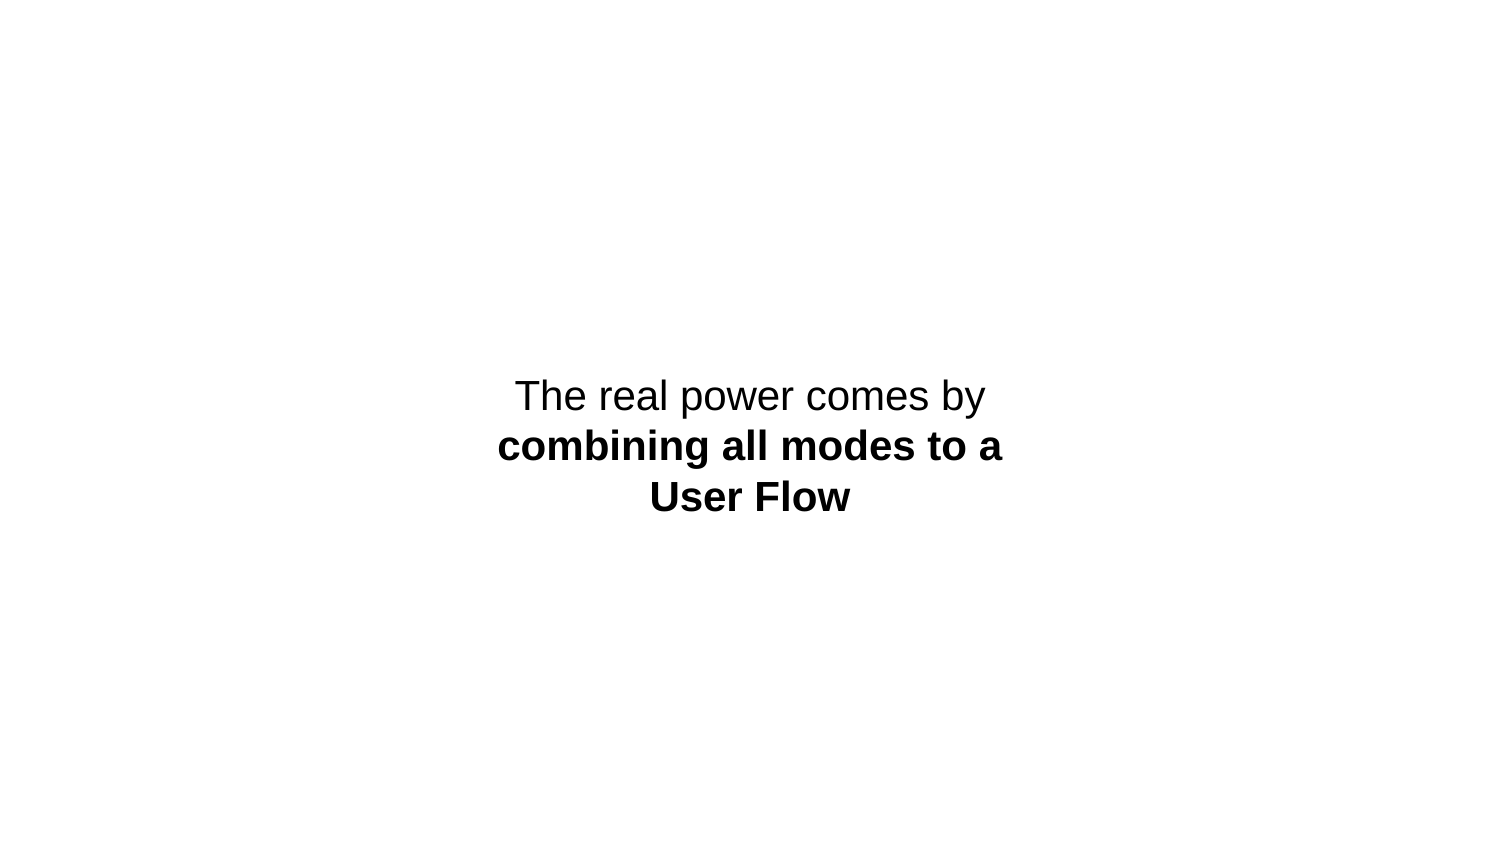

# The real power comes by combining all modes to a User Flow